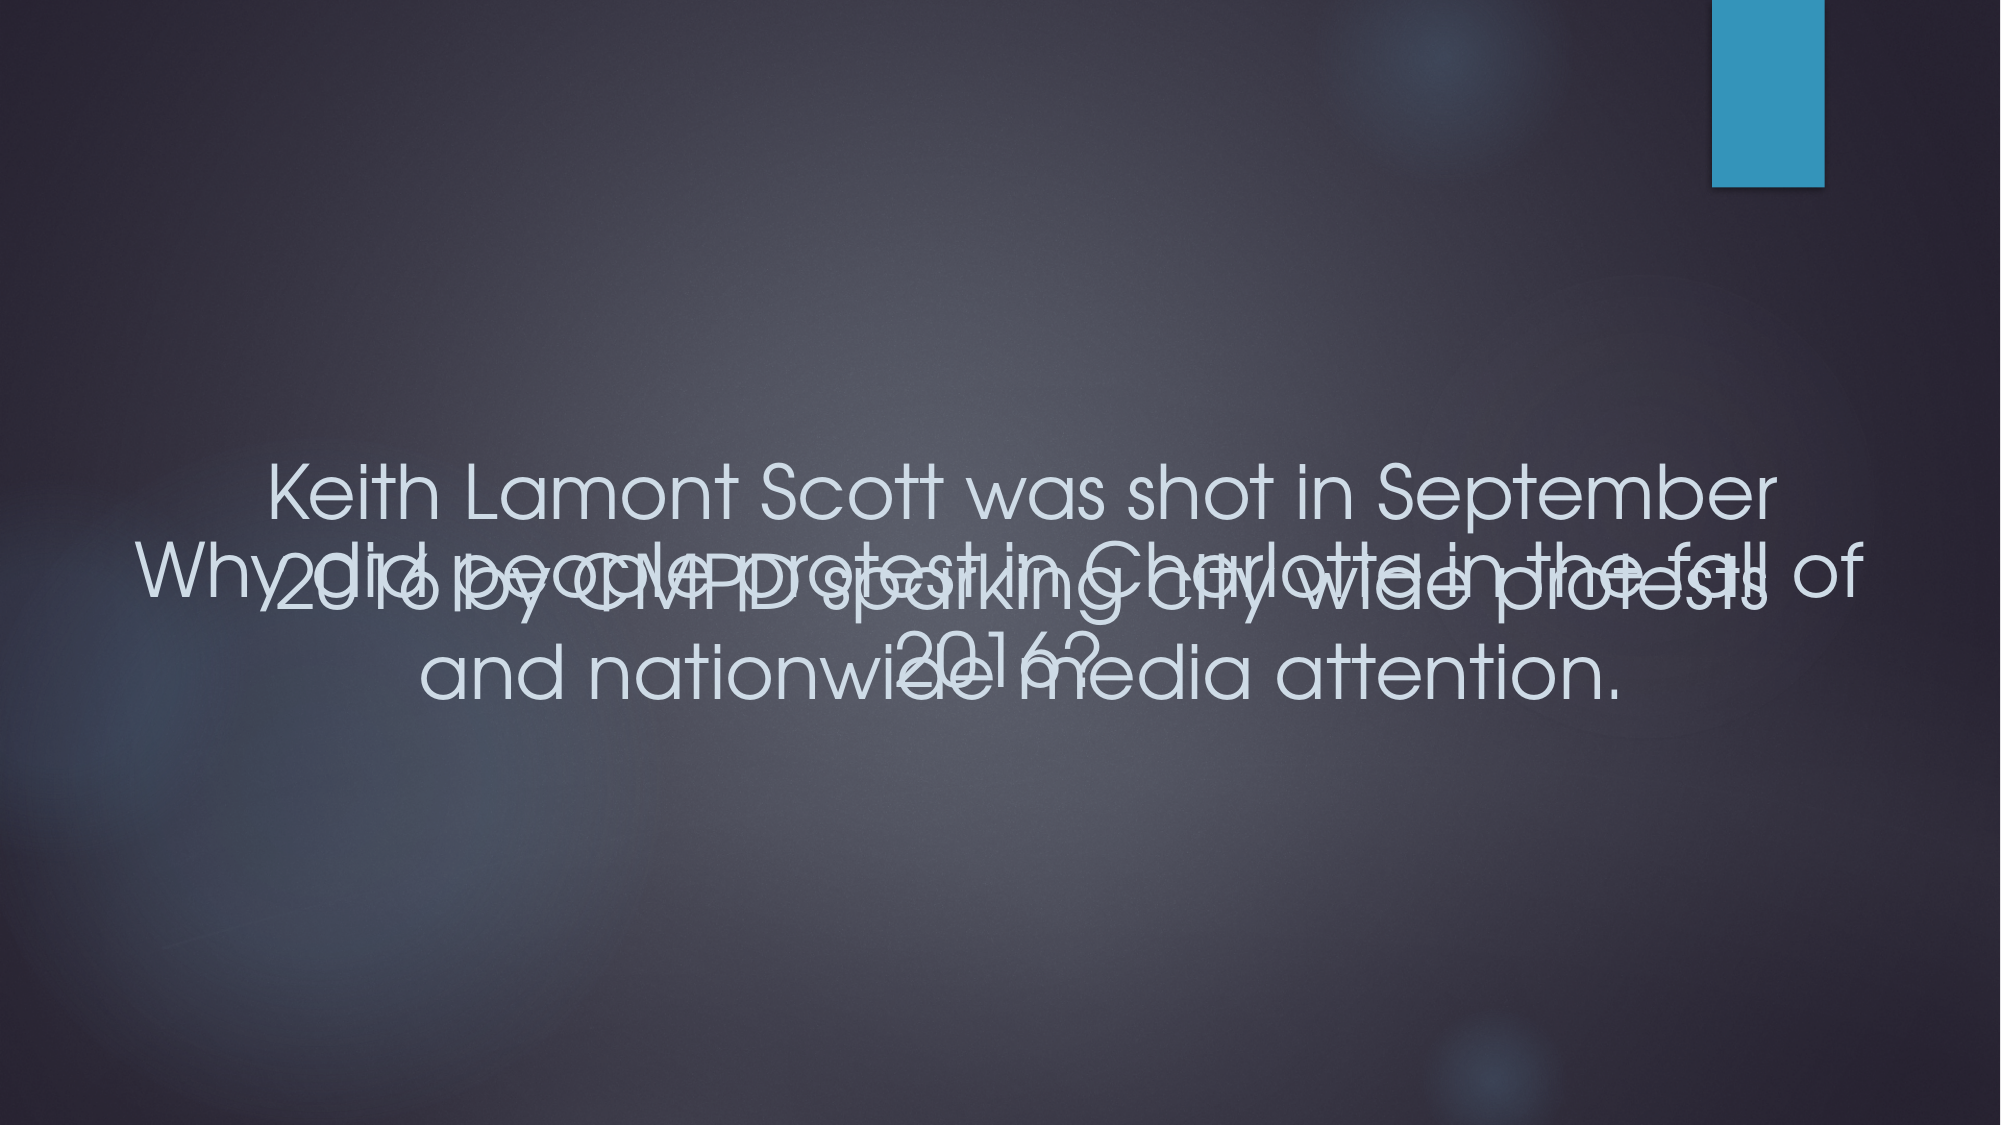

Keith Lamont Scott was shot in September 2016 by CMPD sparking city wide protests and nationwide media attention.
# Why did people protest in Charlotte in the fall of 2016?